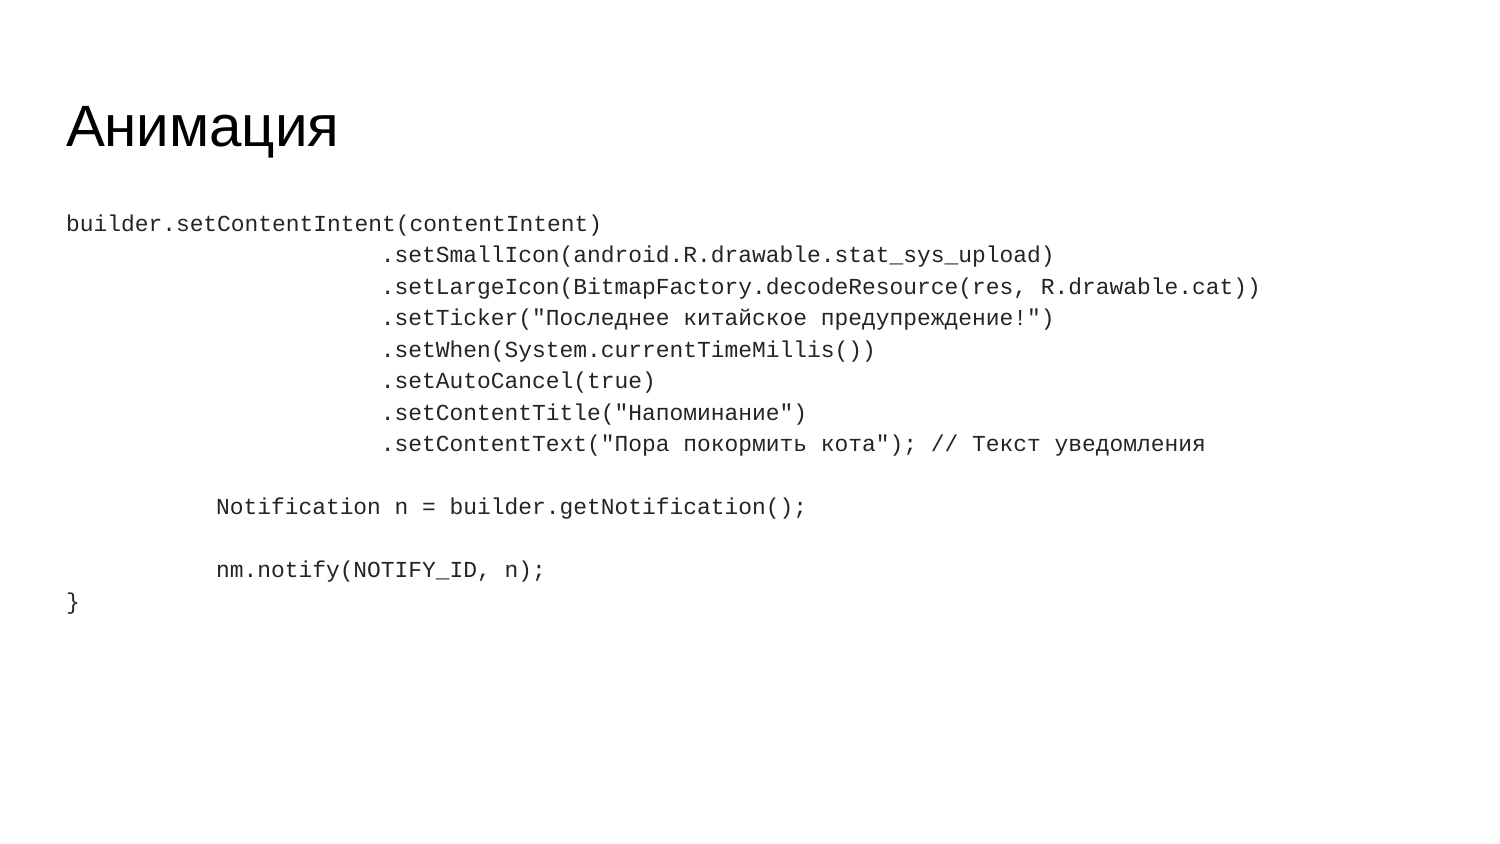

# Анимация
builder.setContentIntent(contentIntent)
	            .setSmallIcon(android.R.drawable.stat_sys_upload)
	            .setLargeIcon(BitmapFactory.decodeResource(res, R.drawable.cat))
	            .setTicker("Последнее китайское предупреждение!")
	            .setWhen(System.currentTimeMillis())
	            .setAutoCancel(true)
	            .setContentTitle("Напоминание")
	            .setContentText("Пора покормить кота"); // Текст уведомления
	Notification n = builder.getNotification();
	nm.notify(NOTIFY_ID, n);
}